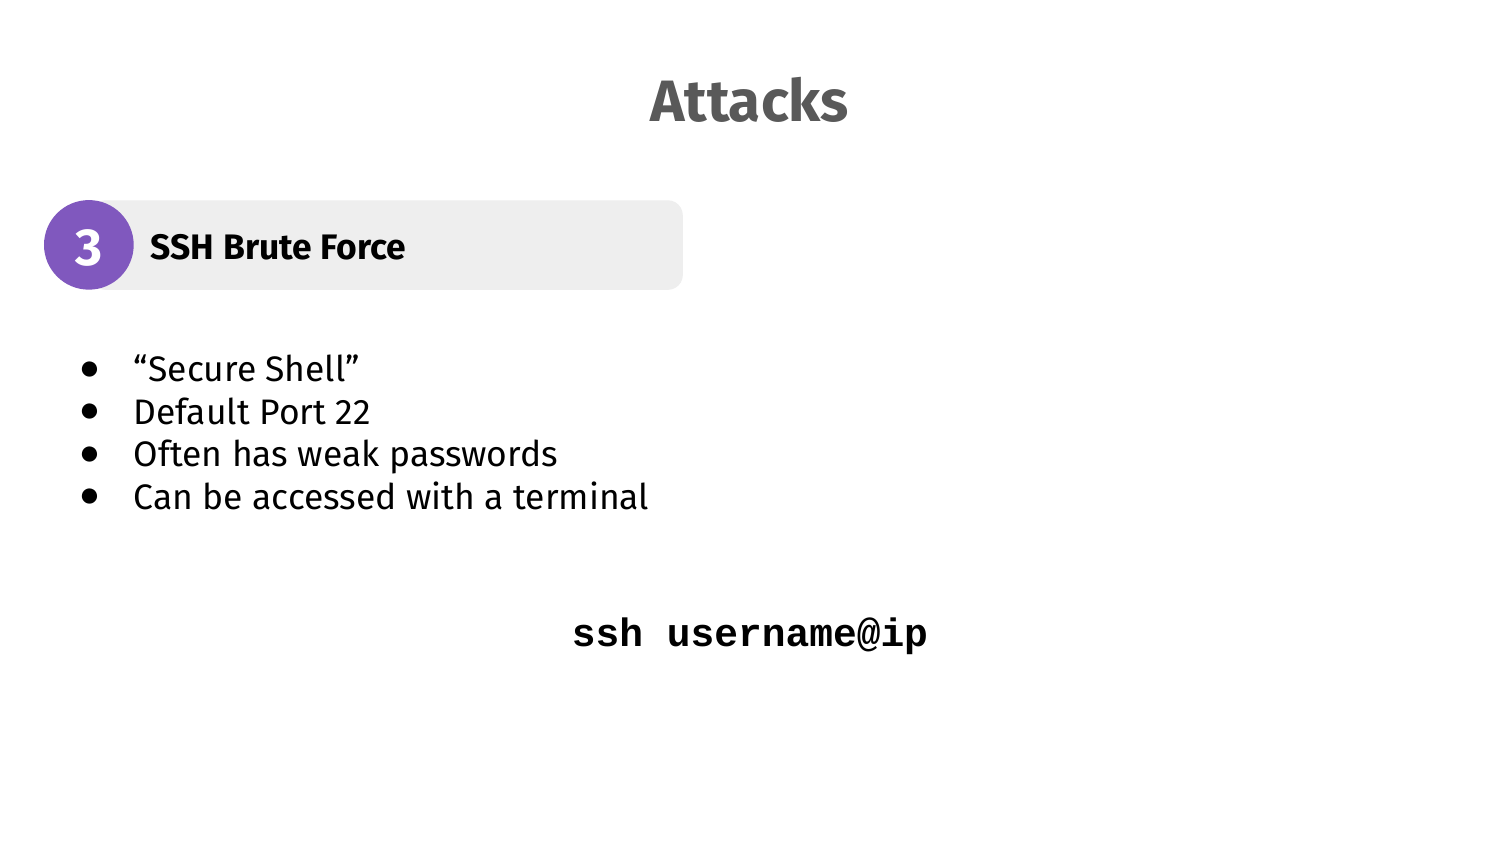

# Attacks
3
   SSH Brute Force
“Secure Shell”
Default Port 22
Often has weak passwords
Can be accessed with a terminal

ssh username@ip